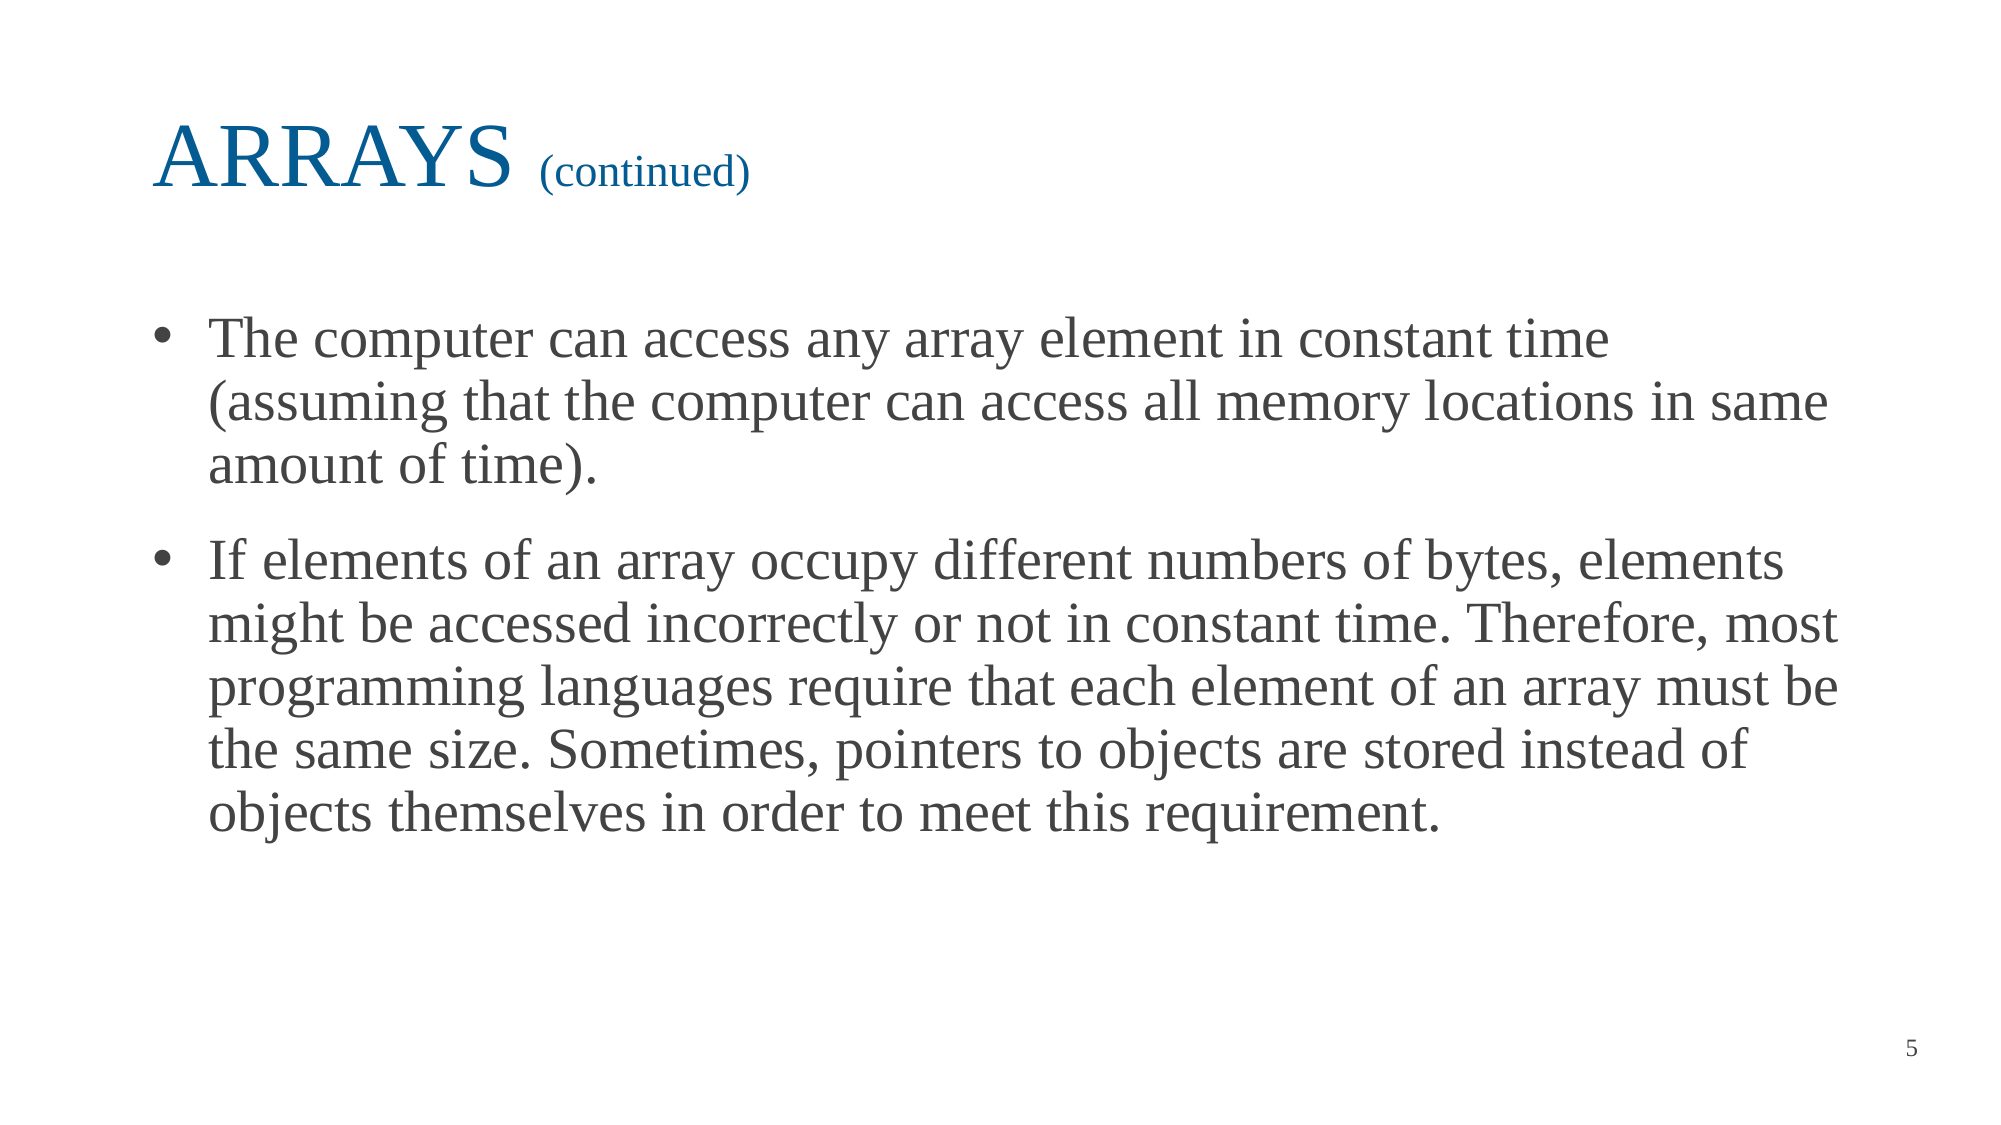

# ARRAYS (continued)
The computer can access any array element in constant time (assuming that the computer can access all memory locations in same amount of time).
If elements of an array occupy different numbers of bytes, elements might be accessed incorrectly or not in constant time. Therefore, most programming languages require that each element of an array must be the same size. Sometimes, pointers to objects are stored instead of objects themselves in order to meet this requirement.
5